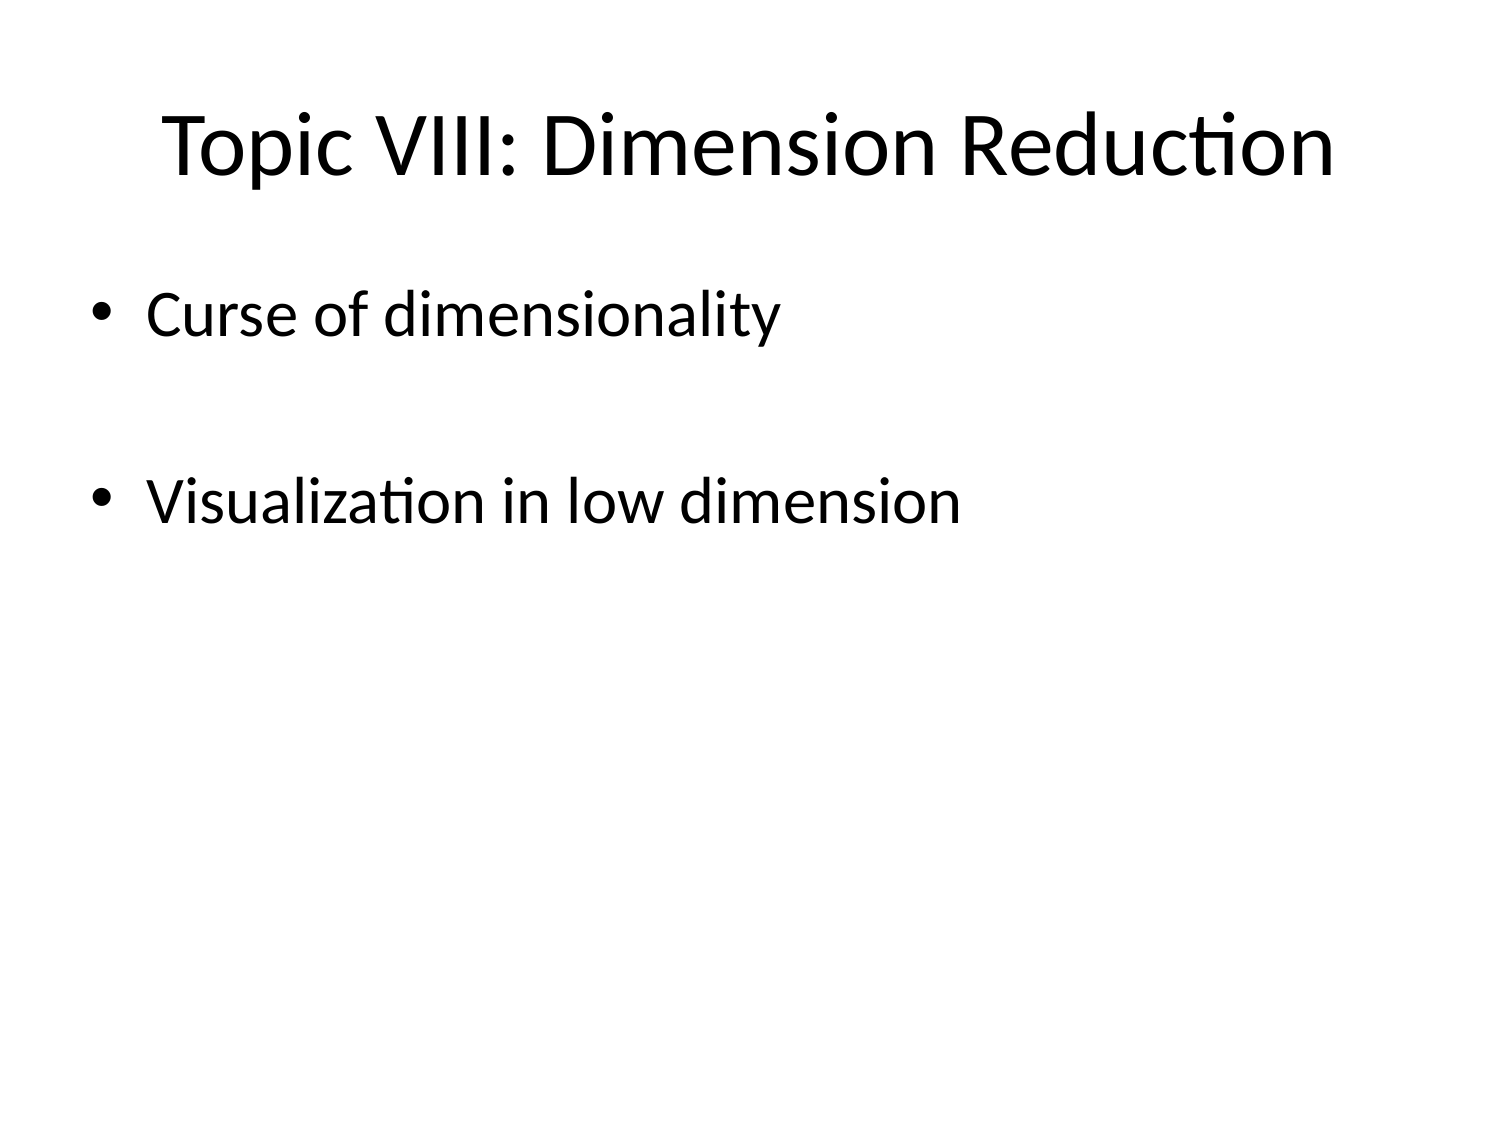

# Topic VIII: Dimension Reduction
Curse of dimensionality

Visualization in low dimension